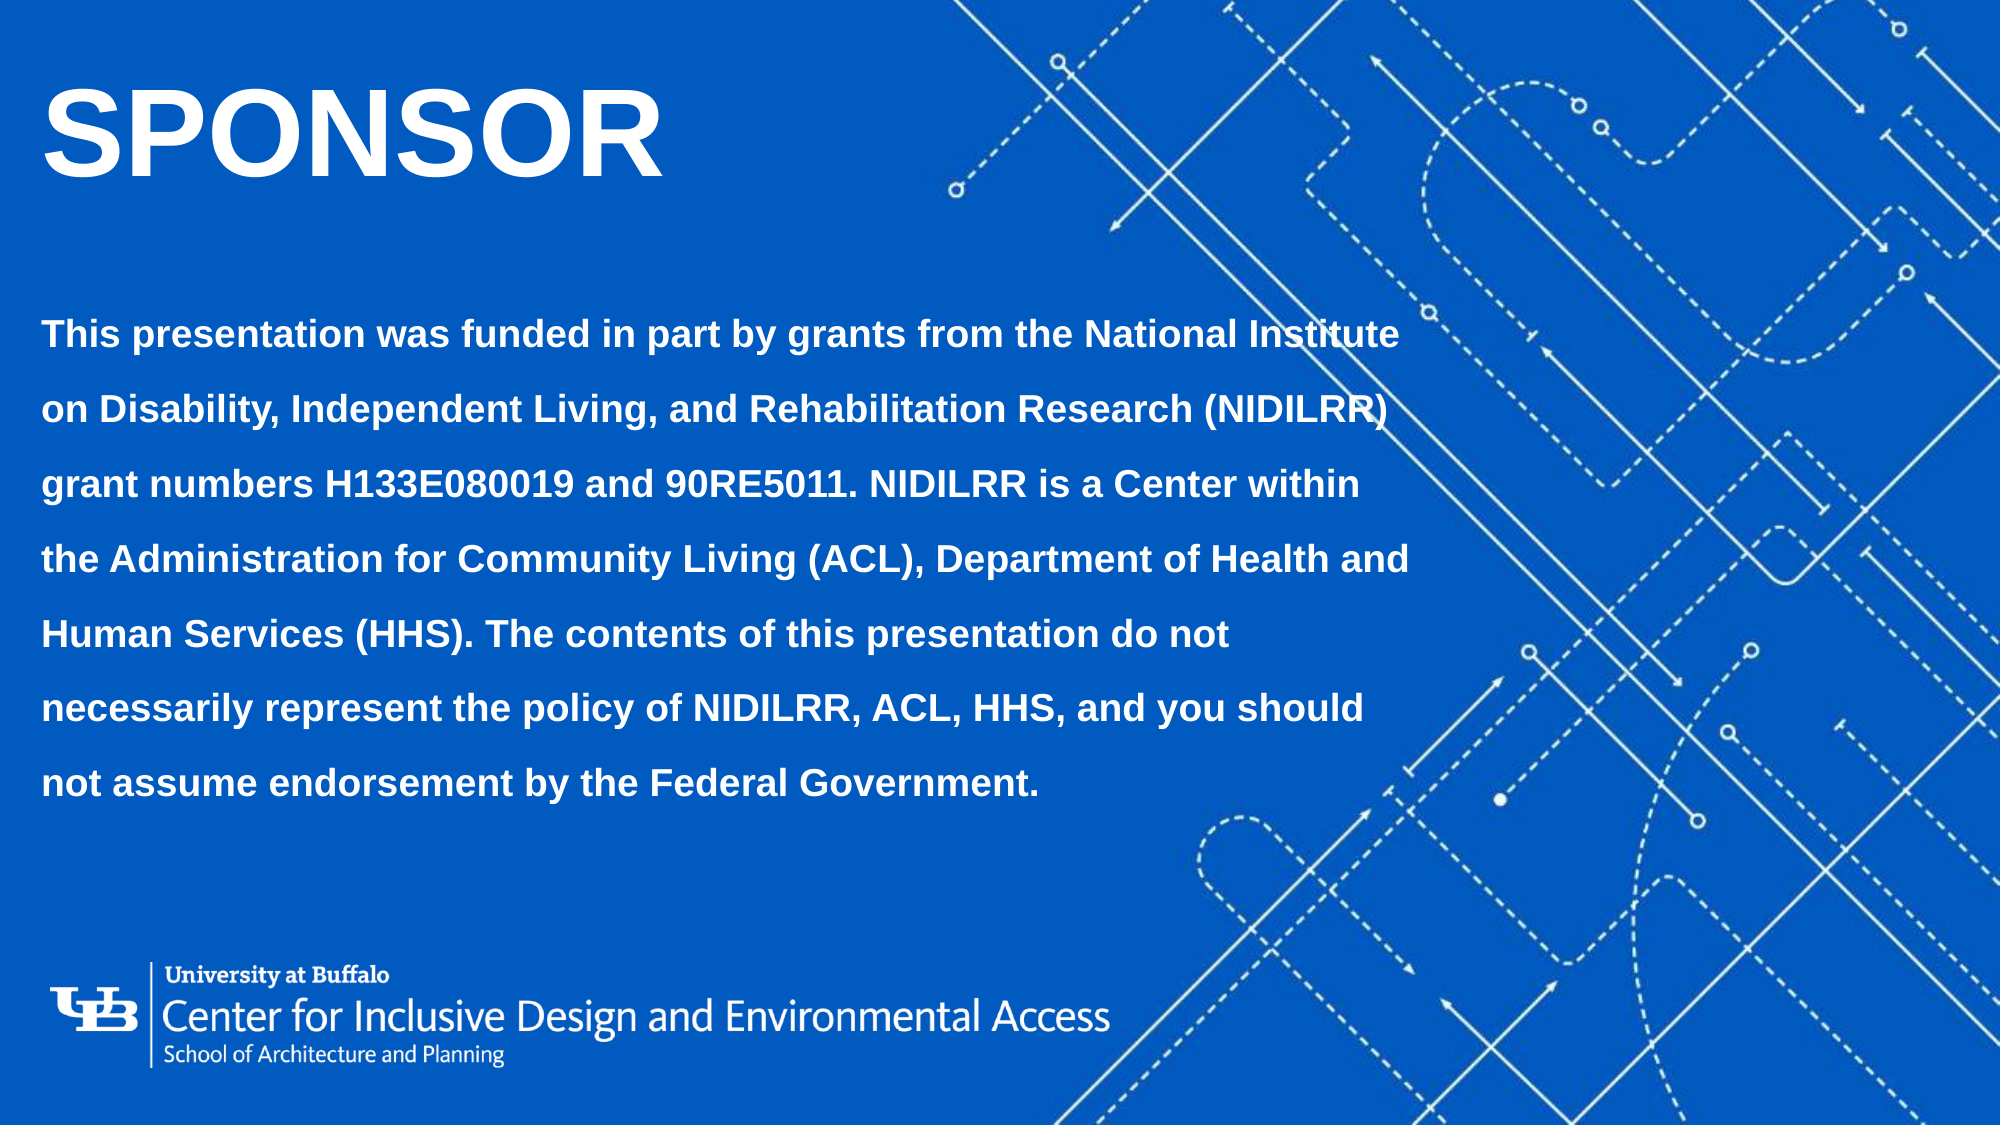

# Sponsor
This presentation was funded in part by grants from the National Institute on Disability, Independent Living, and Rehabilitation Research (NIDILRR) grant numbers H133E080019 and 90RE5011. NIDILRR is a Center within the Administration for Community Living (ACL), Department of Health and Human Services (HHS). The contents of this presentation do not necessarily represent the policy of NIDILRR, ACL, HHS, and you should not assume endorsement by the Federal Government.